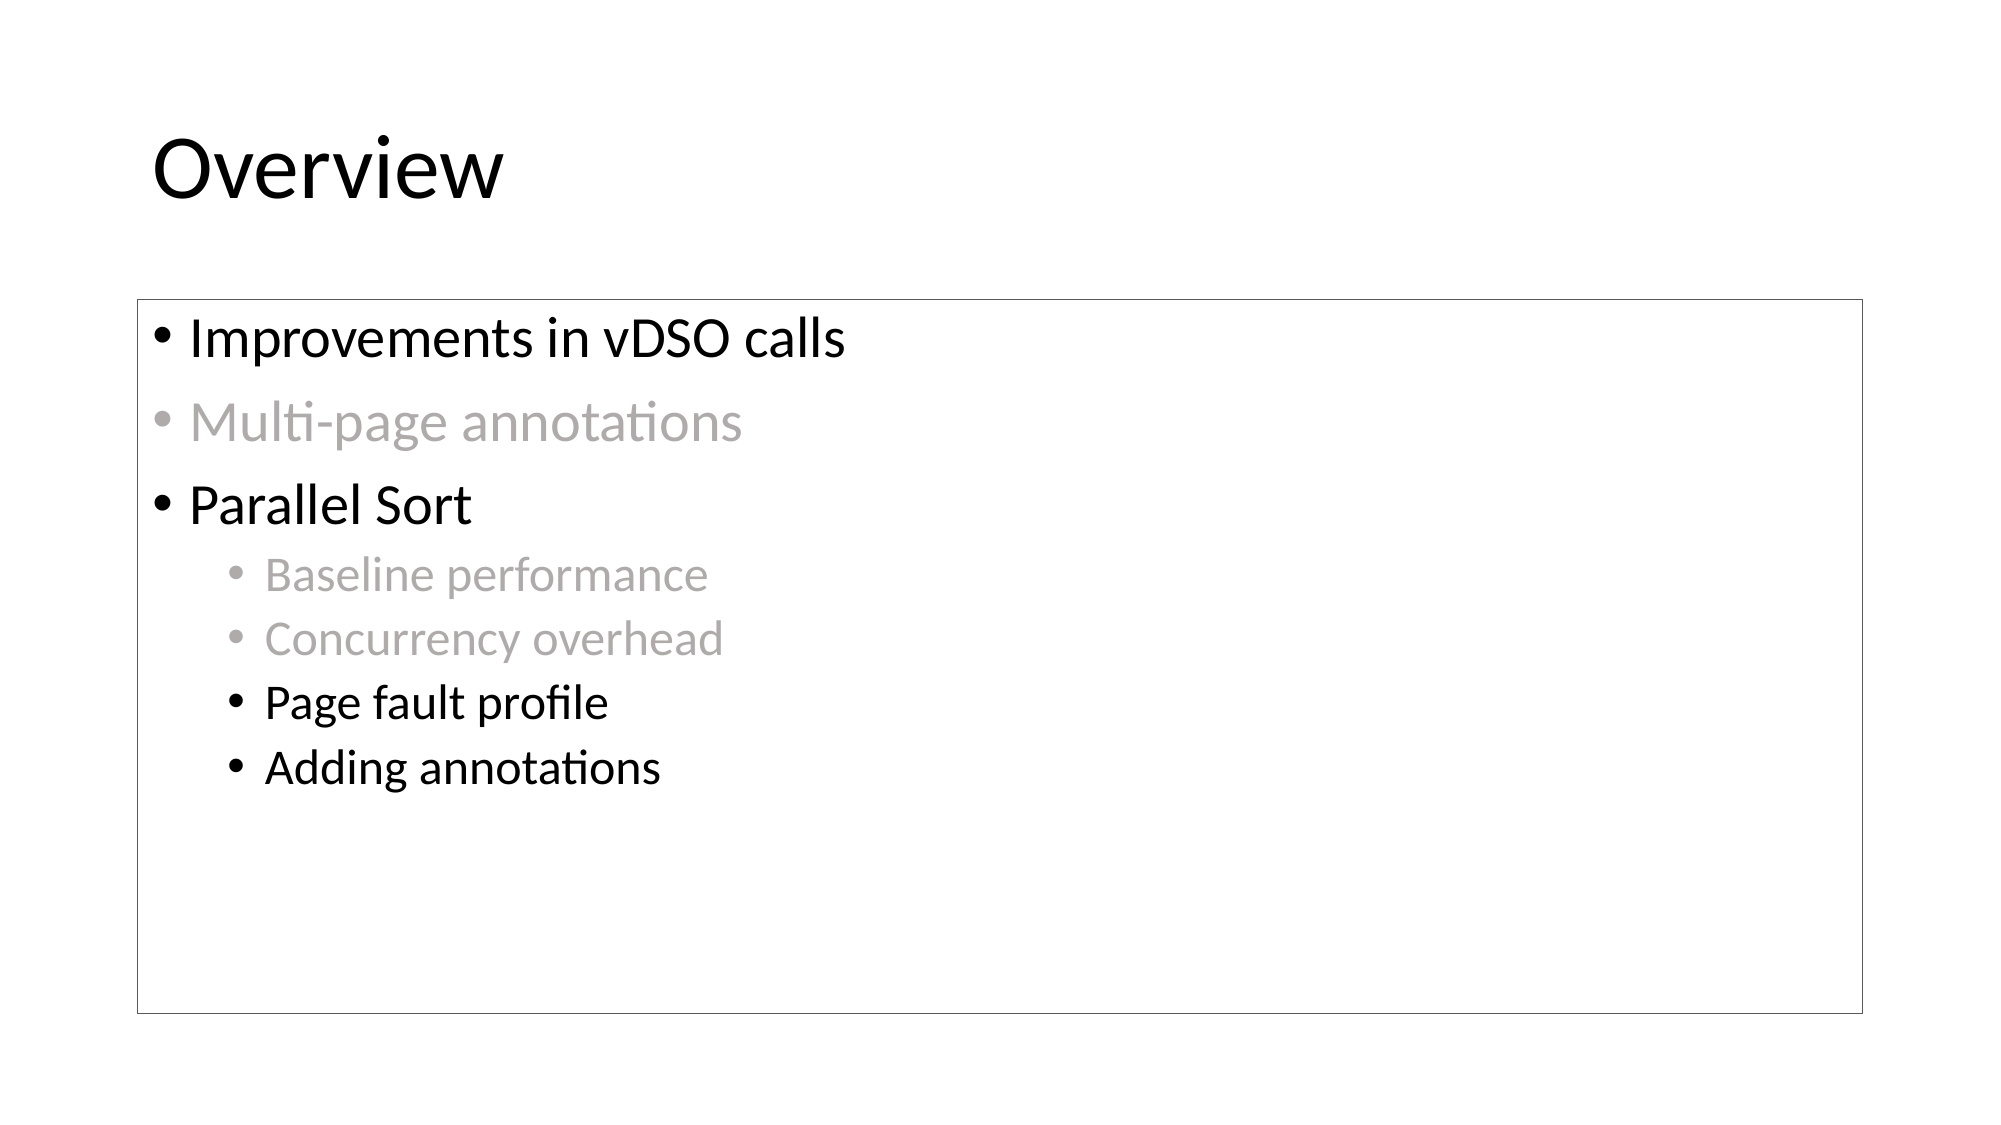

# Overview
Improvements in vDSO calls
Multi-page annotations
Parallel Sort
Baseline performance
Concurrency overhead
Page fault profile
Adding annotations